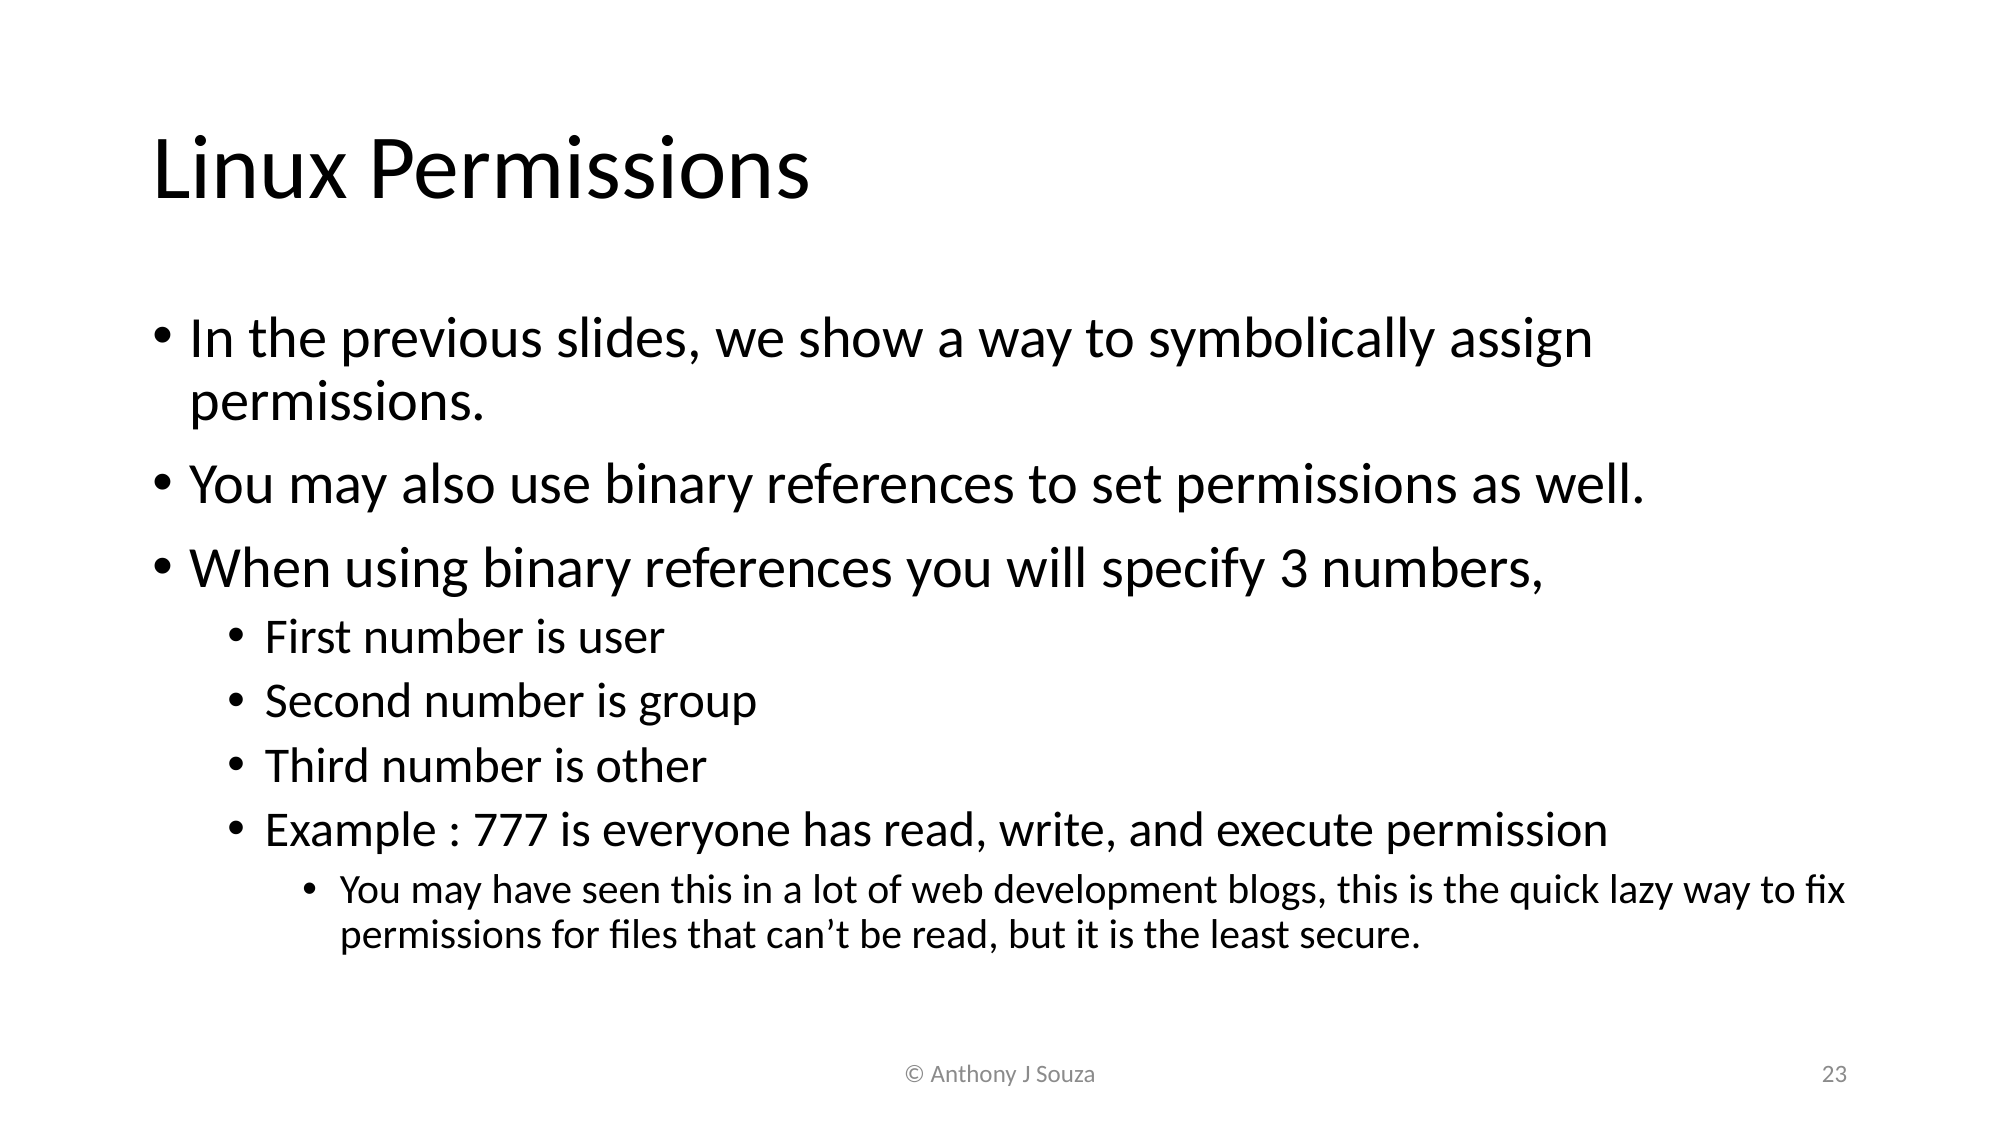

# Linux Permissions
In the previous slides, we show a way to symbolically assign permissions.
You may also use binary references to set permissions as well.
When using binary references you will specify 3 numbers,
First number is user
Second number is group
Third number is other
Example : 777 is everyone has read, write, and execute permission
You may have seen this in a lot of web development blogs, this is the quick lazy way to fix permissions for files that can’t be read, but it is the least secure.

© Anthony J Souza
23